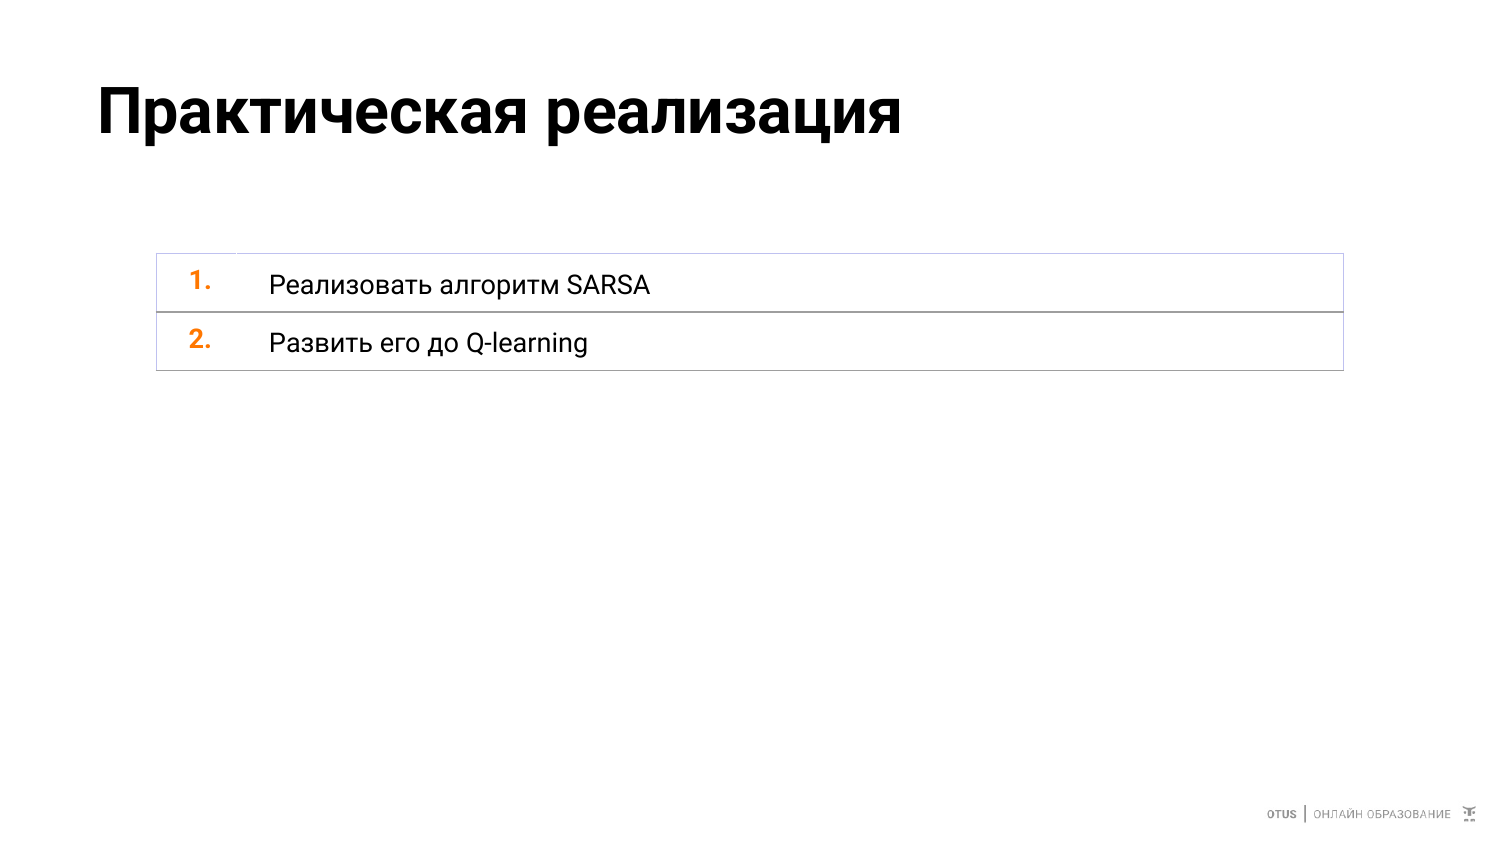

# Практическая реализация

| 1. | Реализовать алгоритм SARSA |
| --- | --- |
| 2. | Развить его до Q-learning |